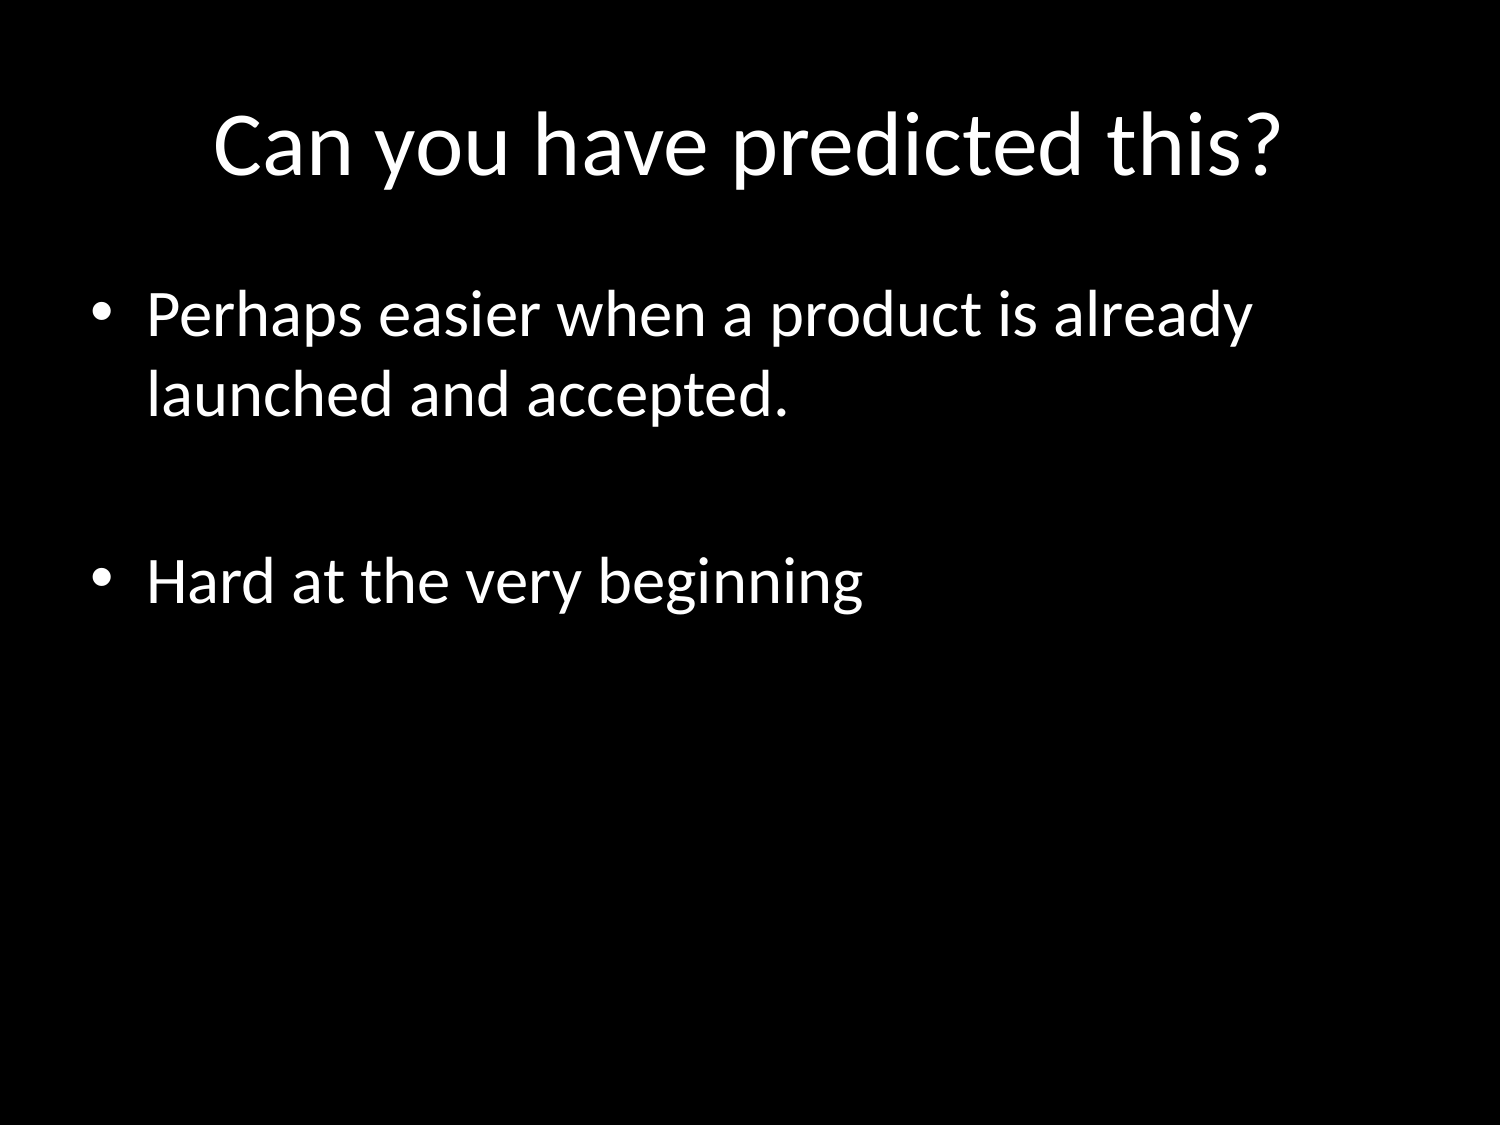

# Can you have predicted this?
Perhaps easier when a product is already launched and accepted.

Hard at the very beginning